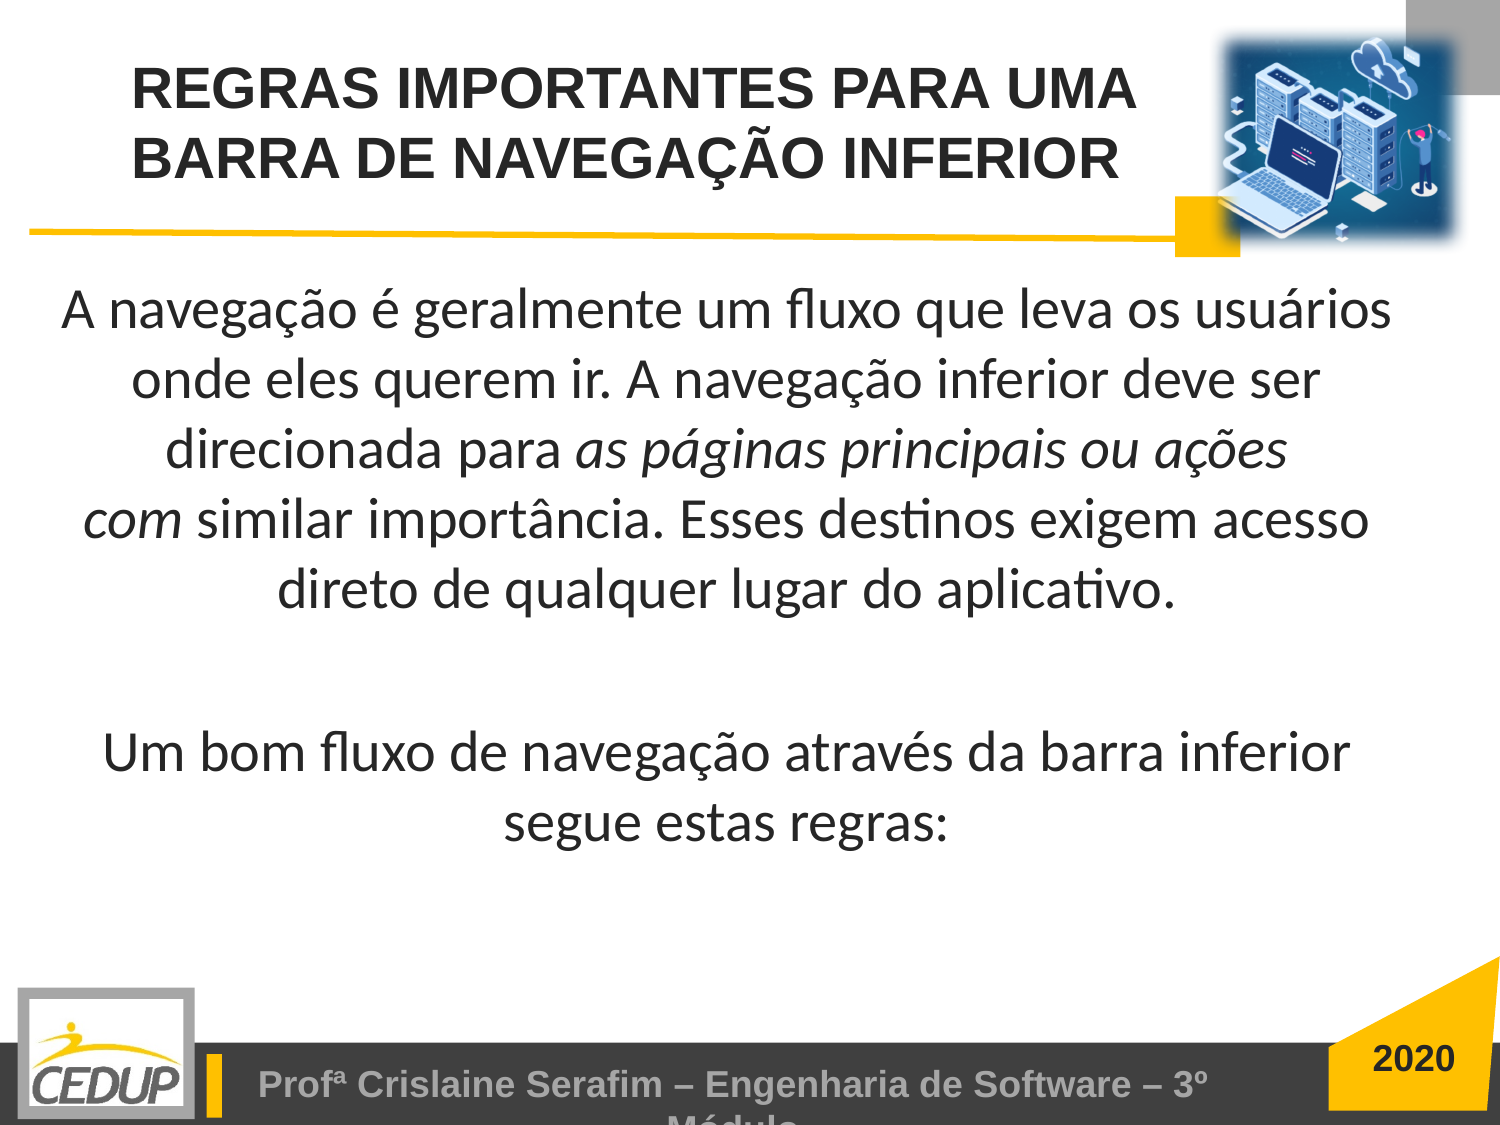

# REGRAS IMPORTANTES PARA UMA BARRA DE NAVEGAÇÃO INFERIOR
A navegação é geralmente um fluxo que leva os usuários onde eles querem ir. A navegação inferior deve ser direcionada para as páginas principais ou ações com similar importância. Esses destinos exigem acesso direto de qualquer lugar do aplicativo.

Um bom fluxo de navegação através da barra inferior segue estas regras: